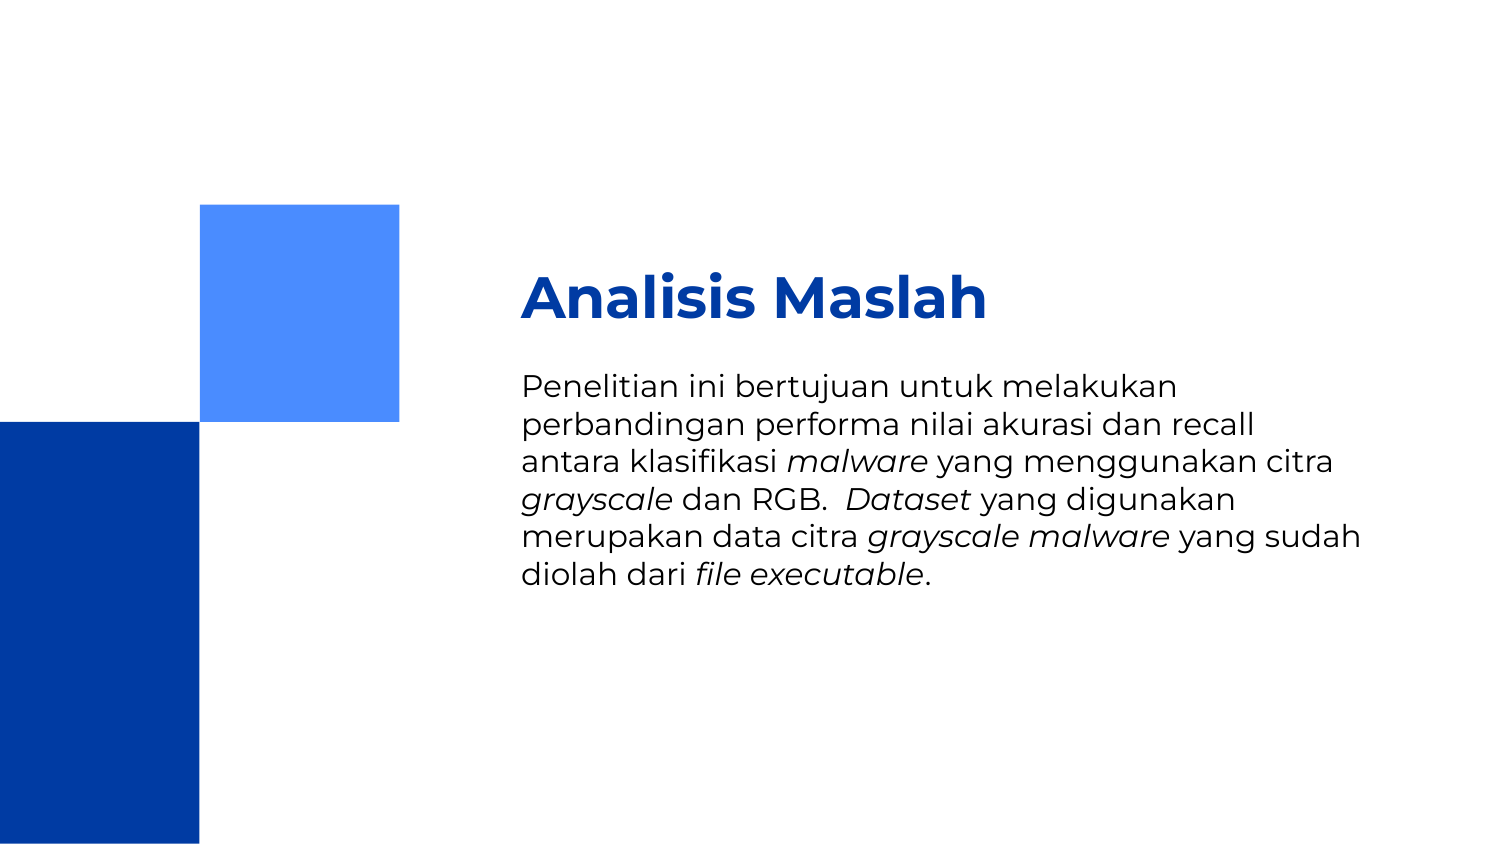

# Analisis Maslah
Penelitian ini bertujuan untuk melakukan perbandingan performa nilai akurasi dan recall antara klasifikasi malware yang menggunakan citra grayscale dan RGB.  Dataset yang digunakan merupakan data citra grayscale malware yang sudah diolah dari file executable.